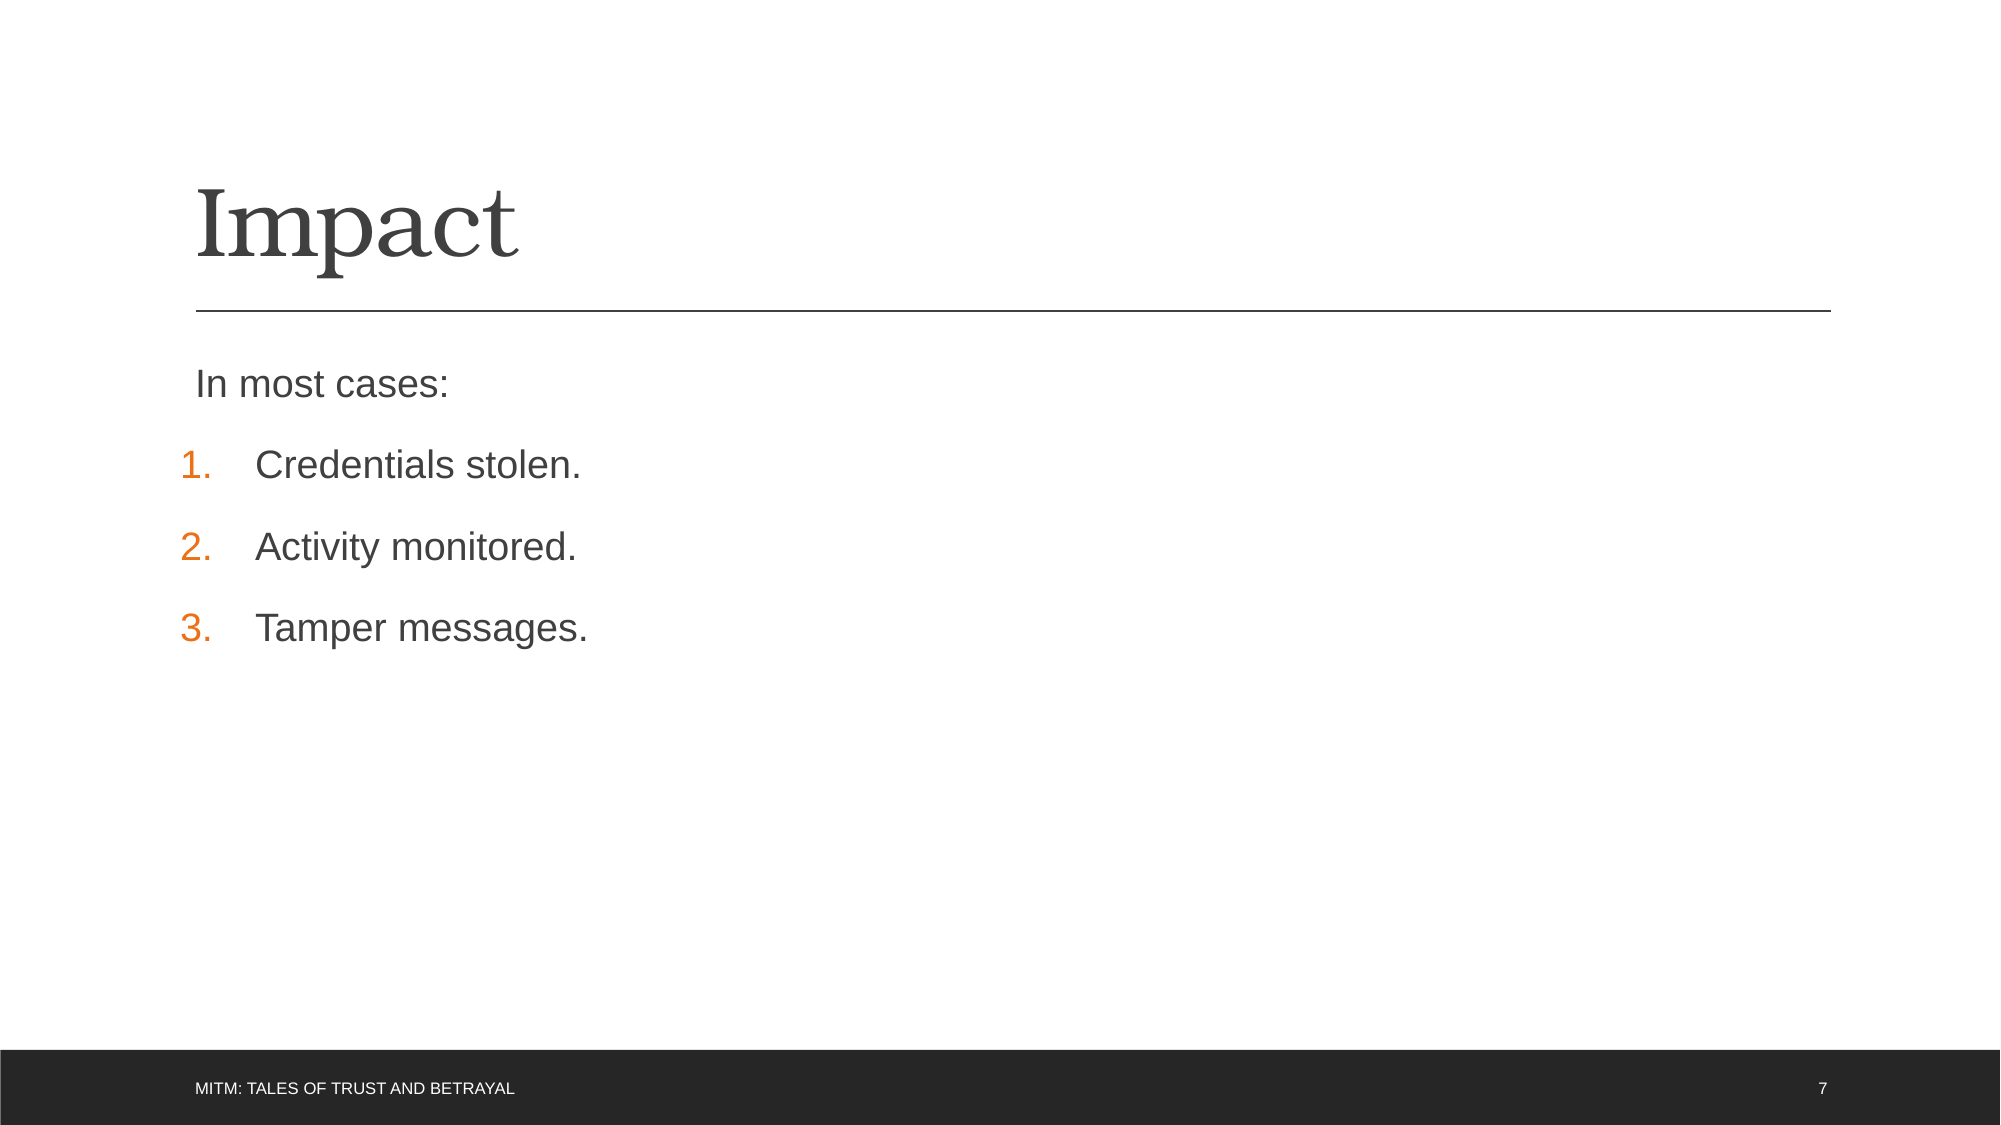

# Impact
In most cases:
Credentials stolen.
Activity monitored.
Tamper messages.
MITM: Tales of Trust and Betrayal
7